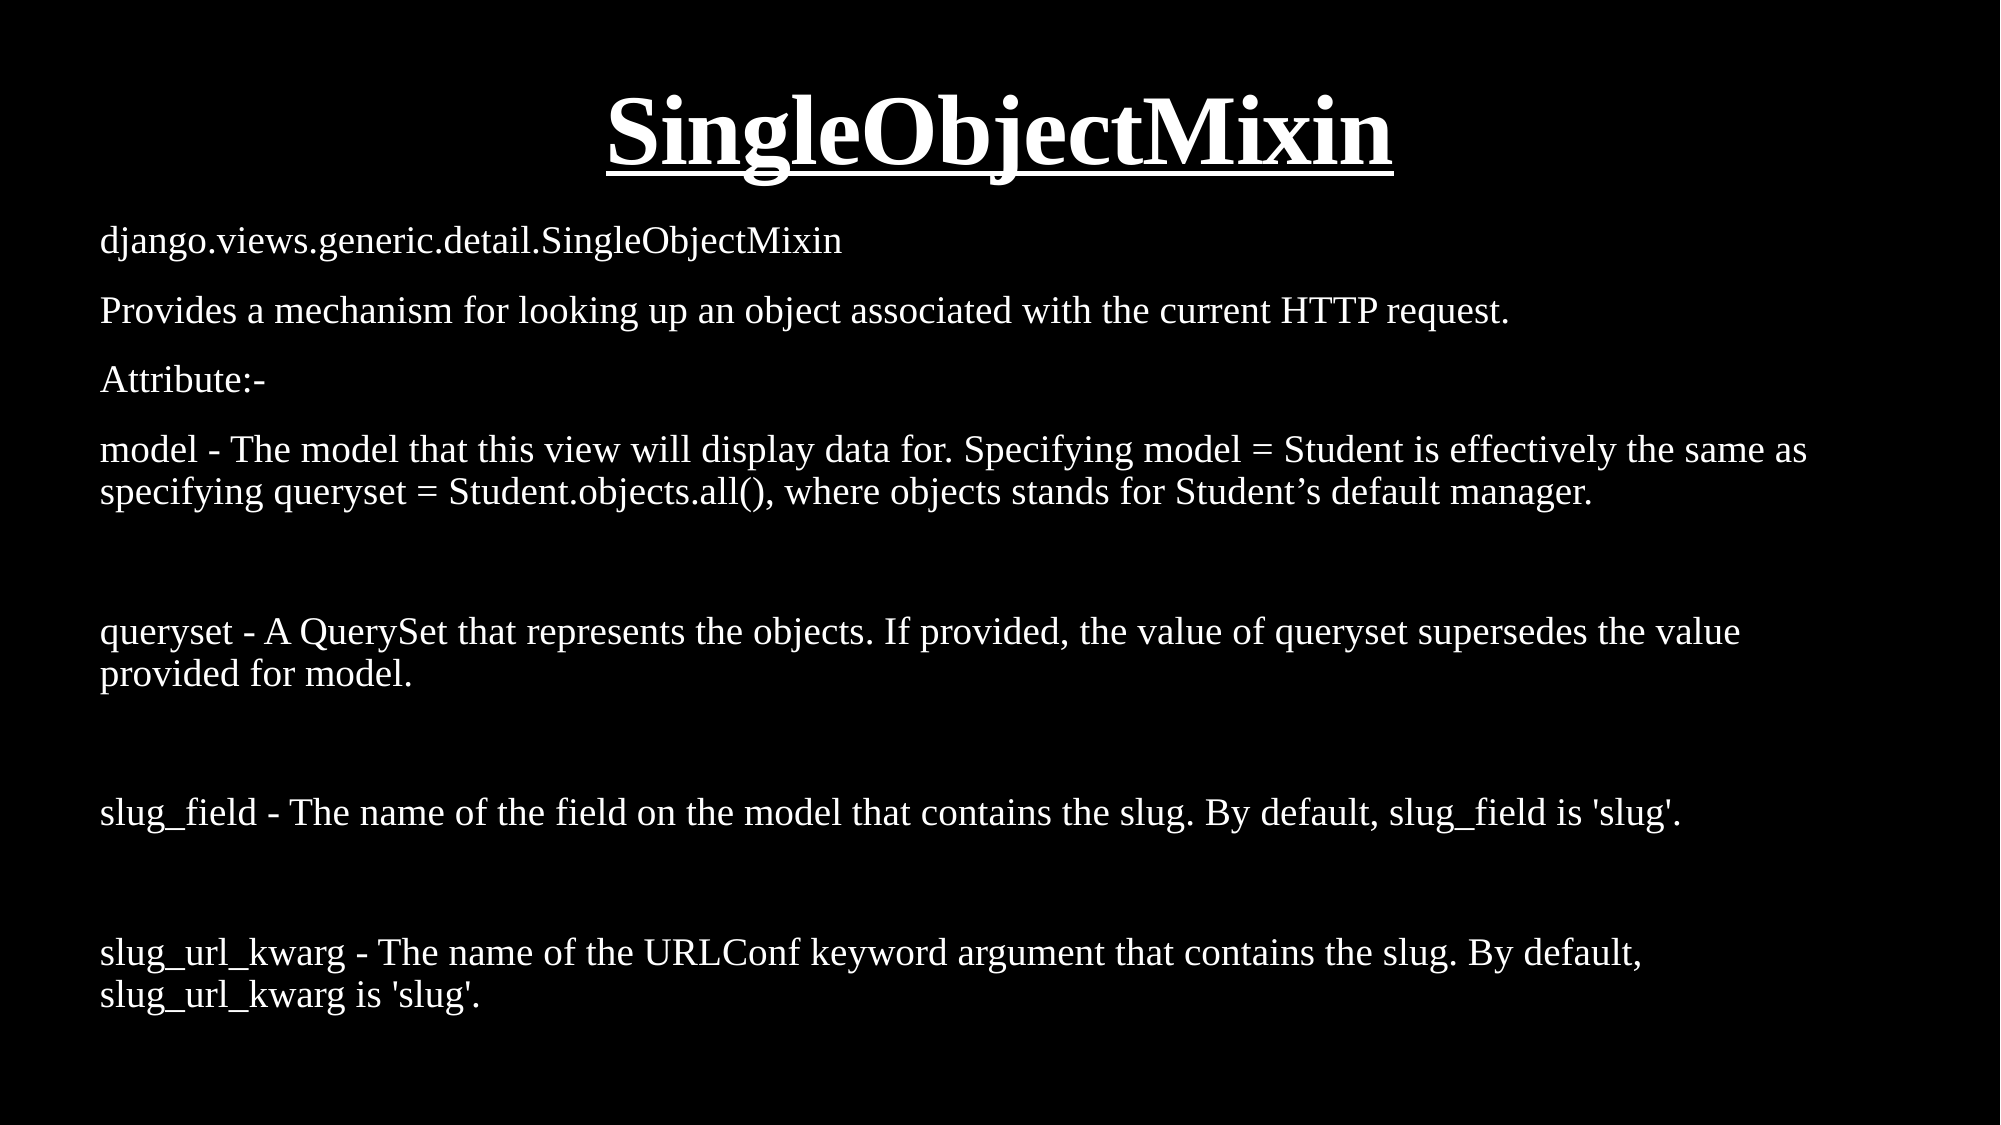

# SingleObjectMixin
django.views.generic.detail.SingleObjectMixin
Provides a mechanism for looking up an object associated with the current HTTP request.
Attribute:-
model - The model that this view will display data for. Specifying model = Student is effectively the same as specifying queryset = Student.objects.all(), where objects stands for Student’s default manager.

queryset - A QuerySet that represents the objects. If provided, the value of queryset supersedes the value provided for model.

slug_field - The name of the field on the model that contains the slug. By default, slug_field is 'slug'.

slug_url_kwarg - The name of the URLConf keyword argument that contains the slug. By default, slug_url_kwarg is 'slug'.